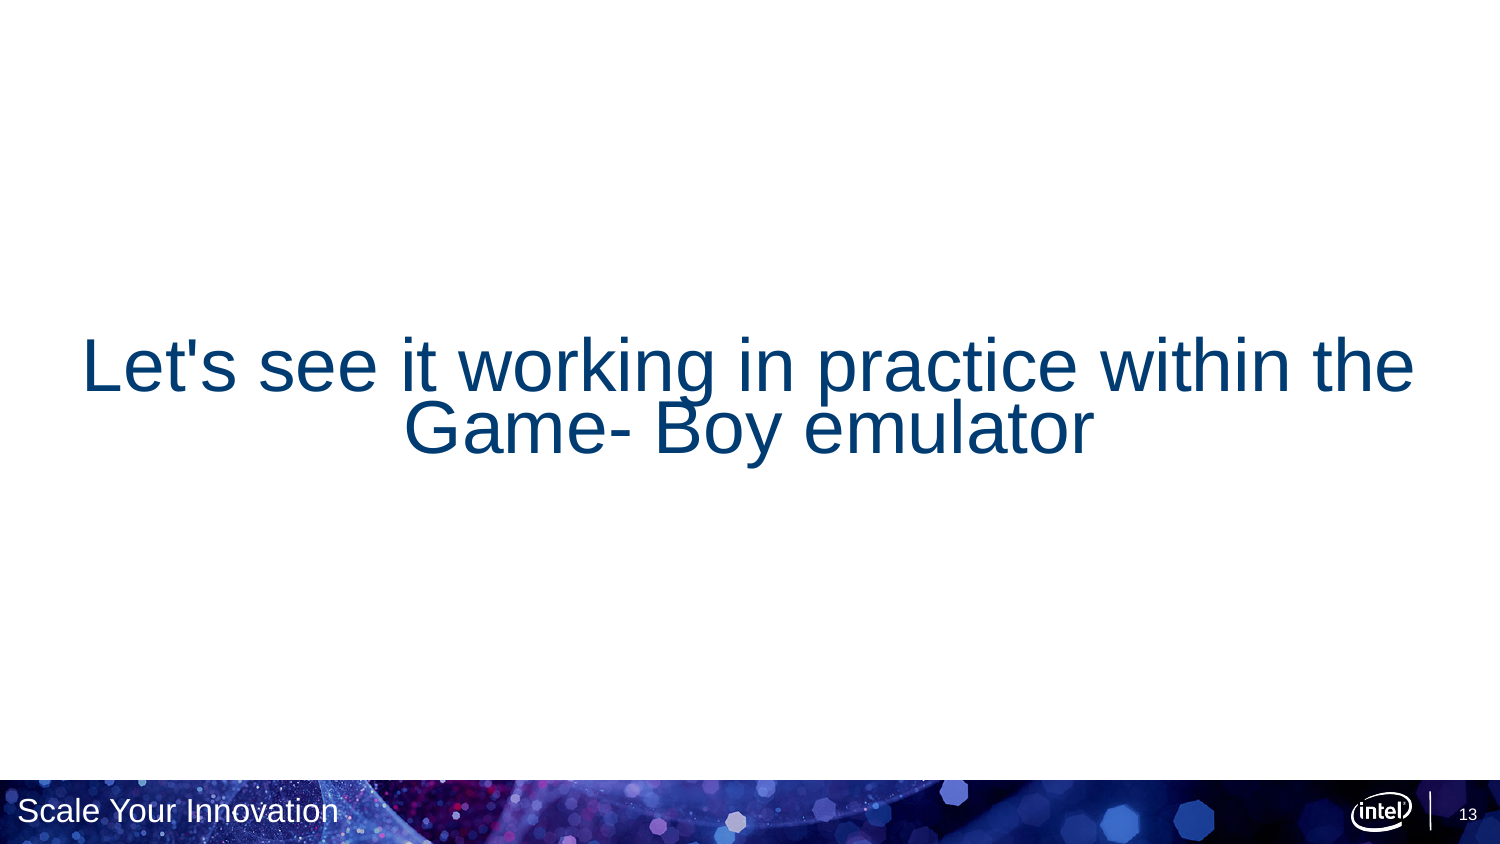

# Let's see it working in practice within the Game- Boy emulator
13